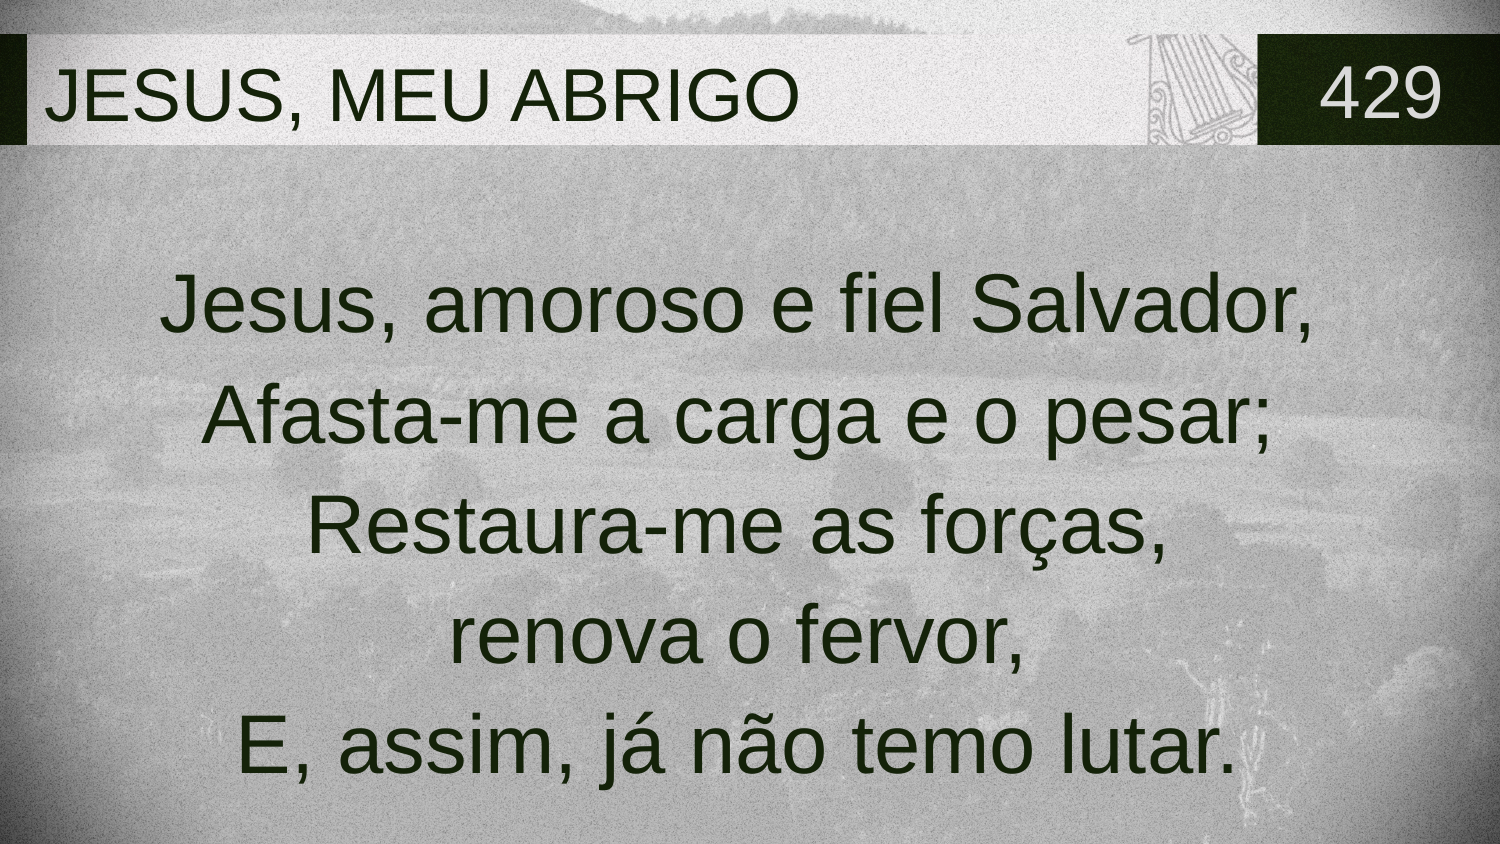

# JESUS, MEU ABRIGO
429
Jesus, amoroso e fiel Salvador,
Afasta-me a carga e o pesar;
Restaura-me as forças,
renova o fervor,
E, assim, já não temo lutar.